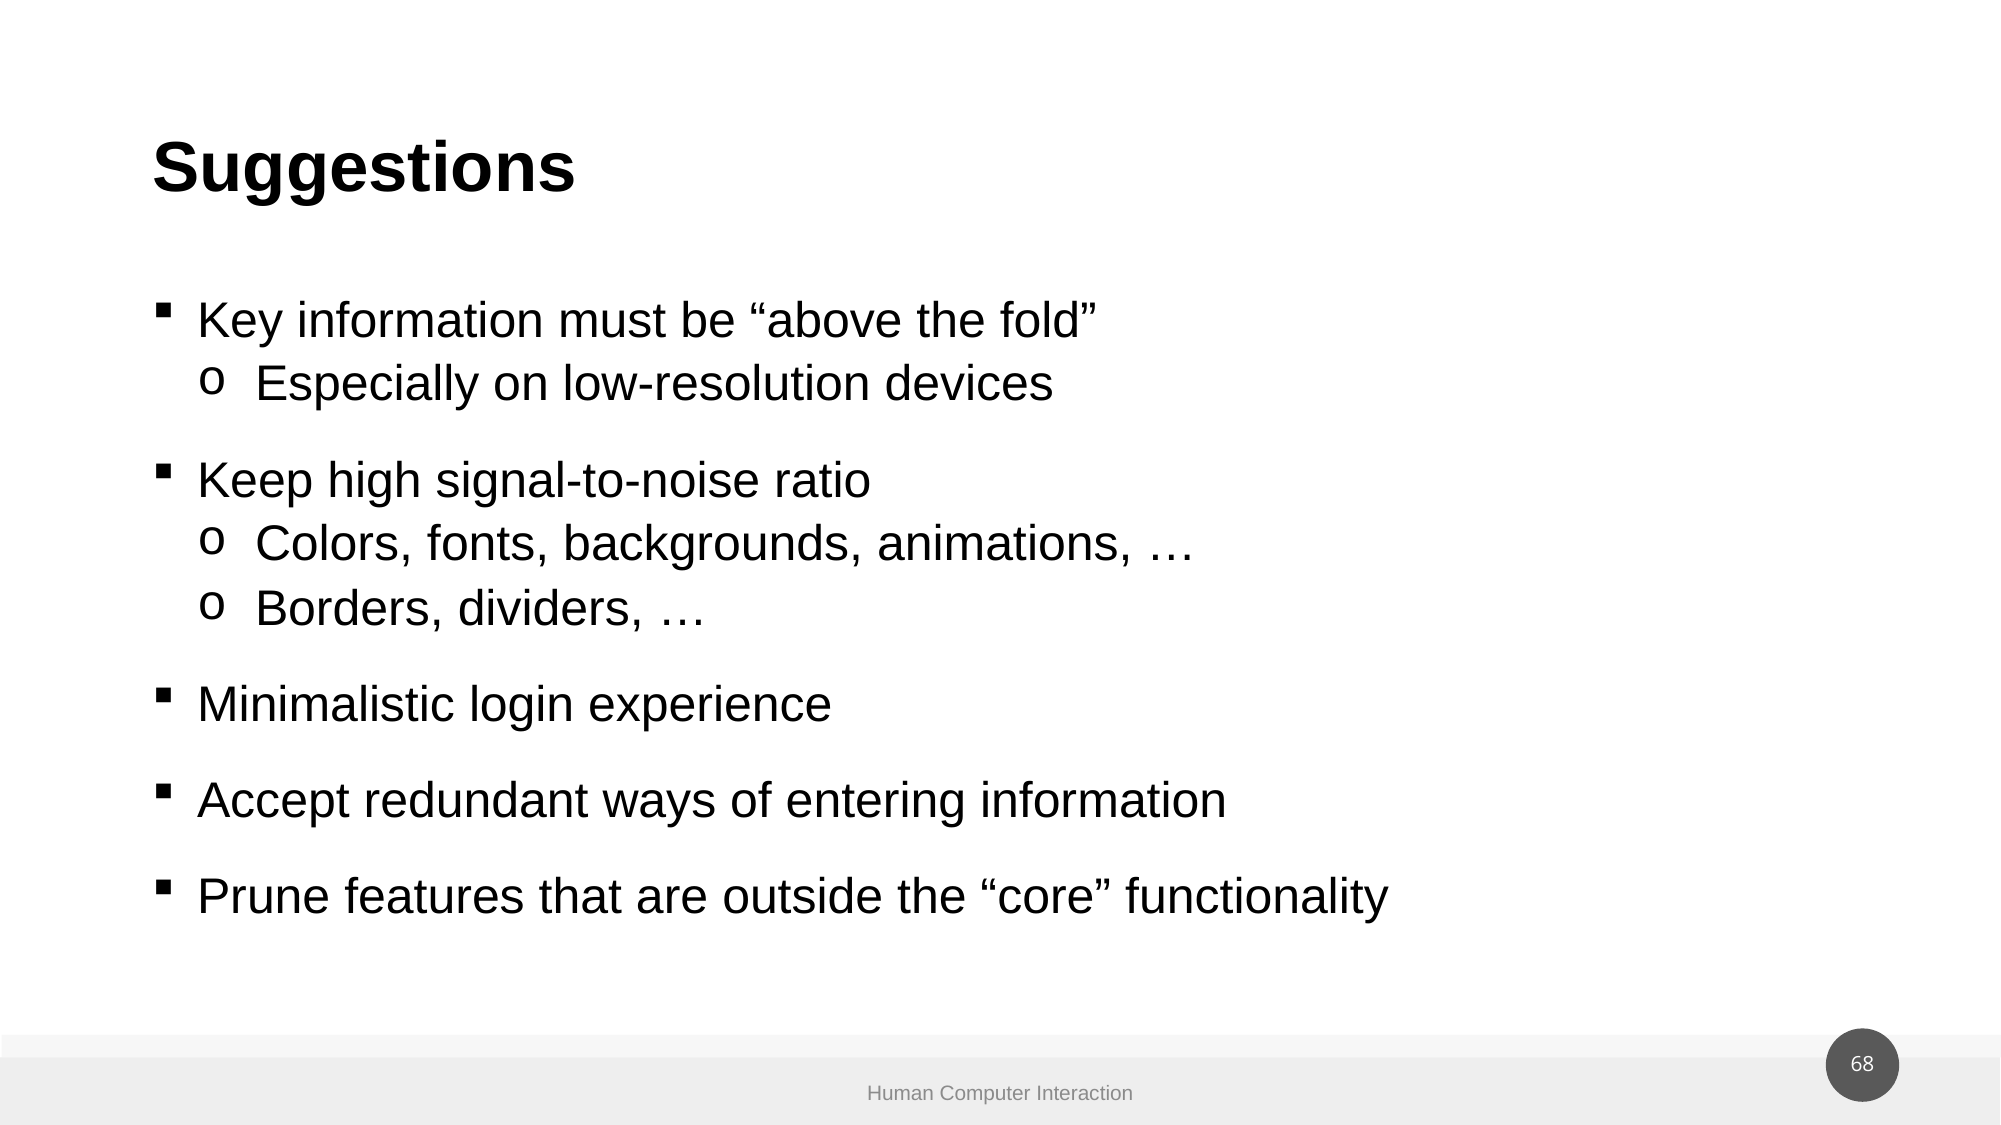

# Suggestions
Key information must be “above the fold”
Especially on low-resolution devices
Keep high signal-to-noise ratio
Colors, fonts, backgrounds, animations, …
Borders, dividers, …
Minimalistic login experience
Accept redundant ways of entering information
Prune features that are outside the “core” functionality
Human Computer Interaction